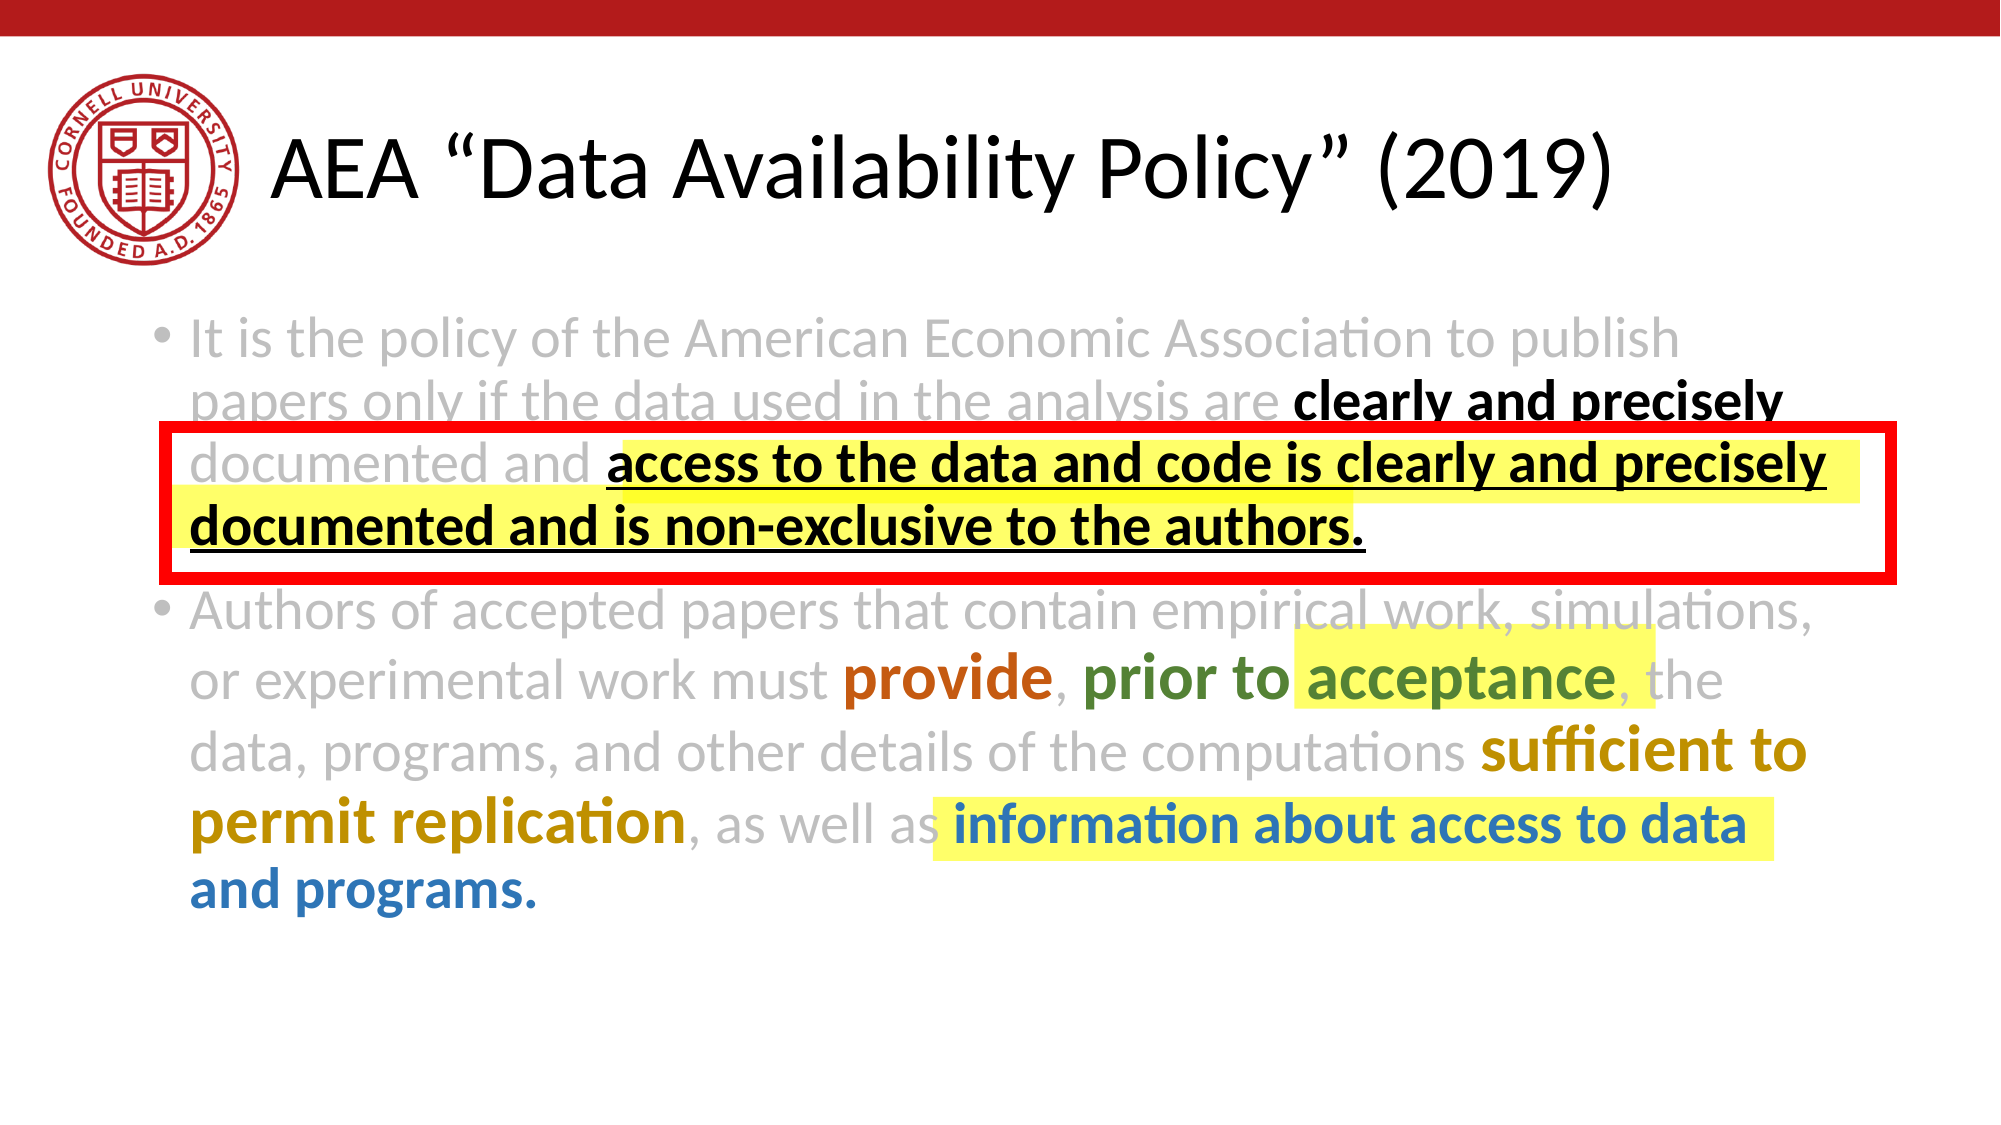

# AEA “Data Availability Policy” (2019)
It is the policy of the American Economic Association to publish papers only if the data used in the analysis are clearly and precisely documented and access to the data and code is clearly and precisely documented and is non-exclusive to the authors.
Authors of accepted papers that contain empirical work, simulations, or experimental work must provide, prior to acceptance, the data, programs, and other details of the computations sufficient to permit replication, as well as information about access to data and programs.